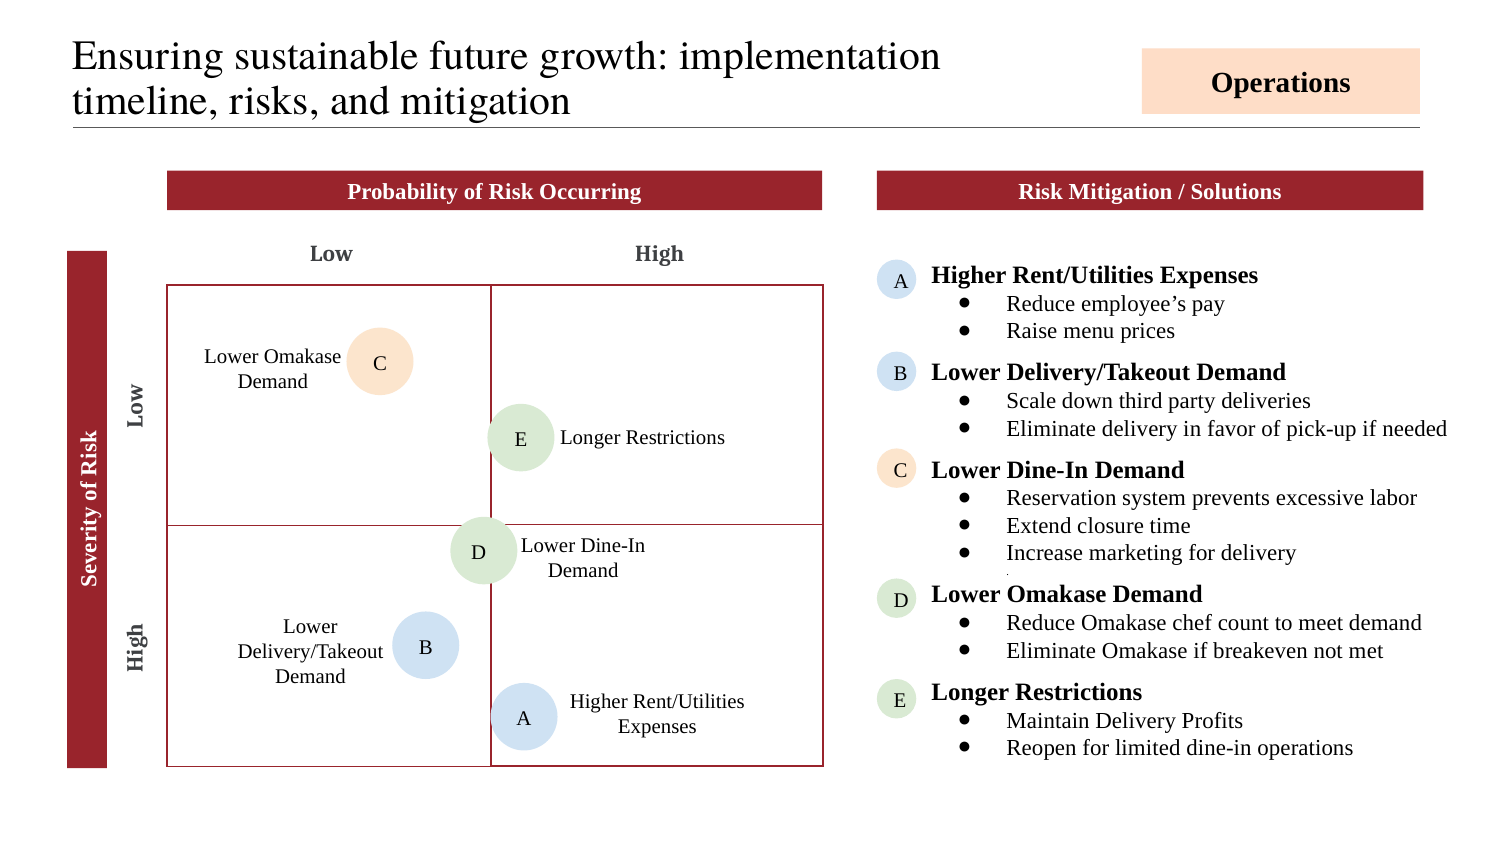

Ensuring sustainable future growth: implementation timeline, risks, and mitigation
Operations
Probability of Risk Occurring
Risk Mitigation / Solutions
Low
High
Higher Rent/Utilities Expenses
Reduce employee’s pay
Raise menu prices

Lower Delivery/Takeout Demand
Scale down third party deliveries
Eliminate delivery in favor of pick-up if needed

Lower Dine-In Demand
Reservation system prevents excessive labor
Extend closure time
Increase marketing for delivery
.
Lower Omakase Demand
Reduce Omakase chef count to meet demand
Eliminate Omakase if breakeven not met

Longer Restrictions
Maintain Delivery Profits
Reopen for limited dine-in operations

A

C
Lower Omakase Demand
B
Low
E
Longer Restrictions
C
Severity of Risk
Lower Dine-In Demand
D

D
Lower Delivery/Takeout Demand
B
High
Higher Rent/Utilities Expenses
E
A